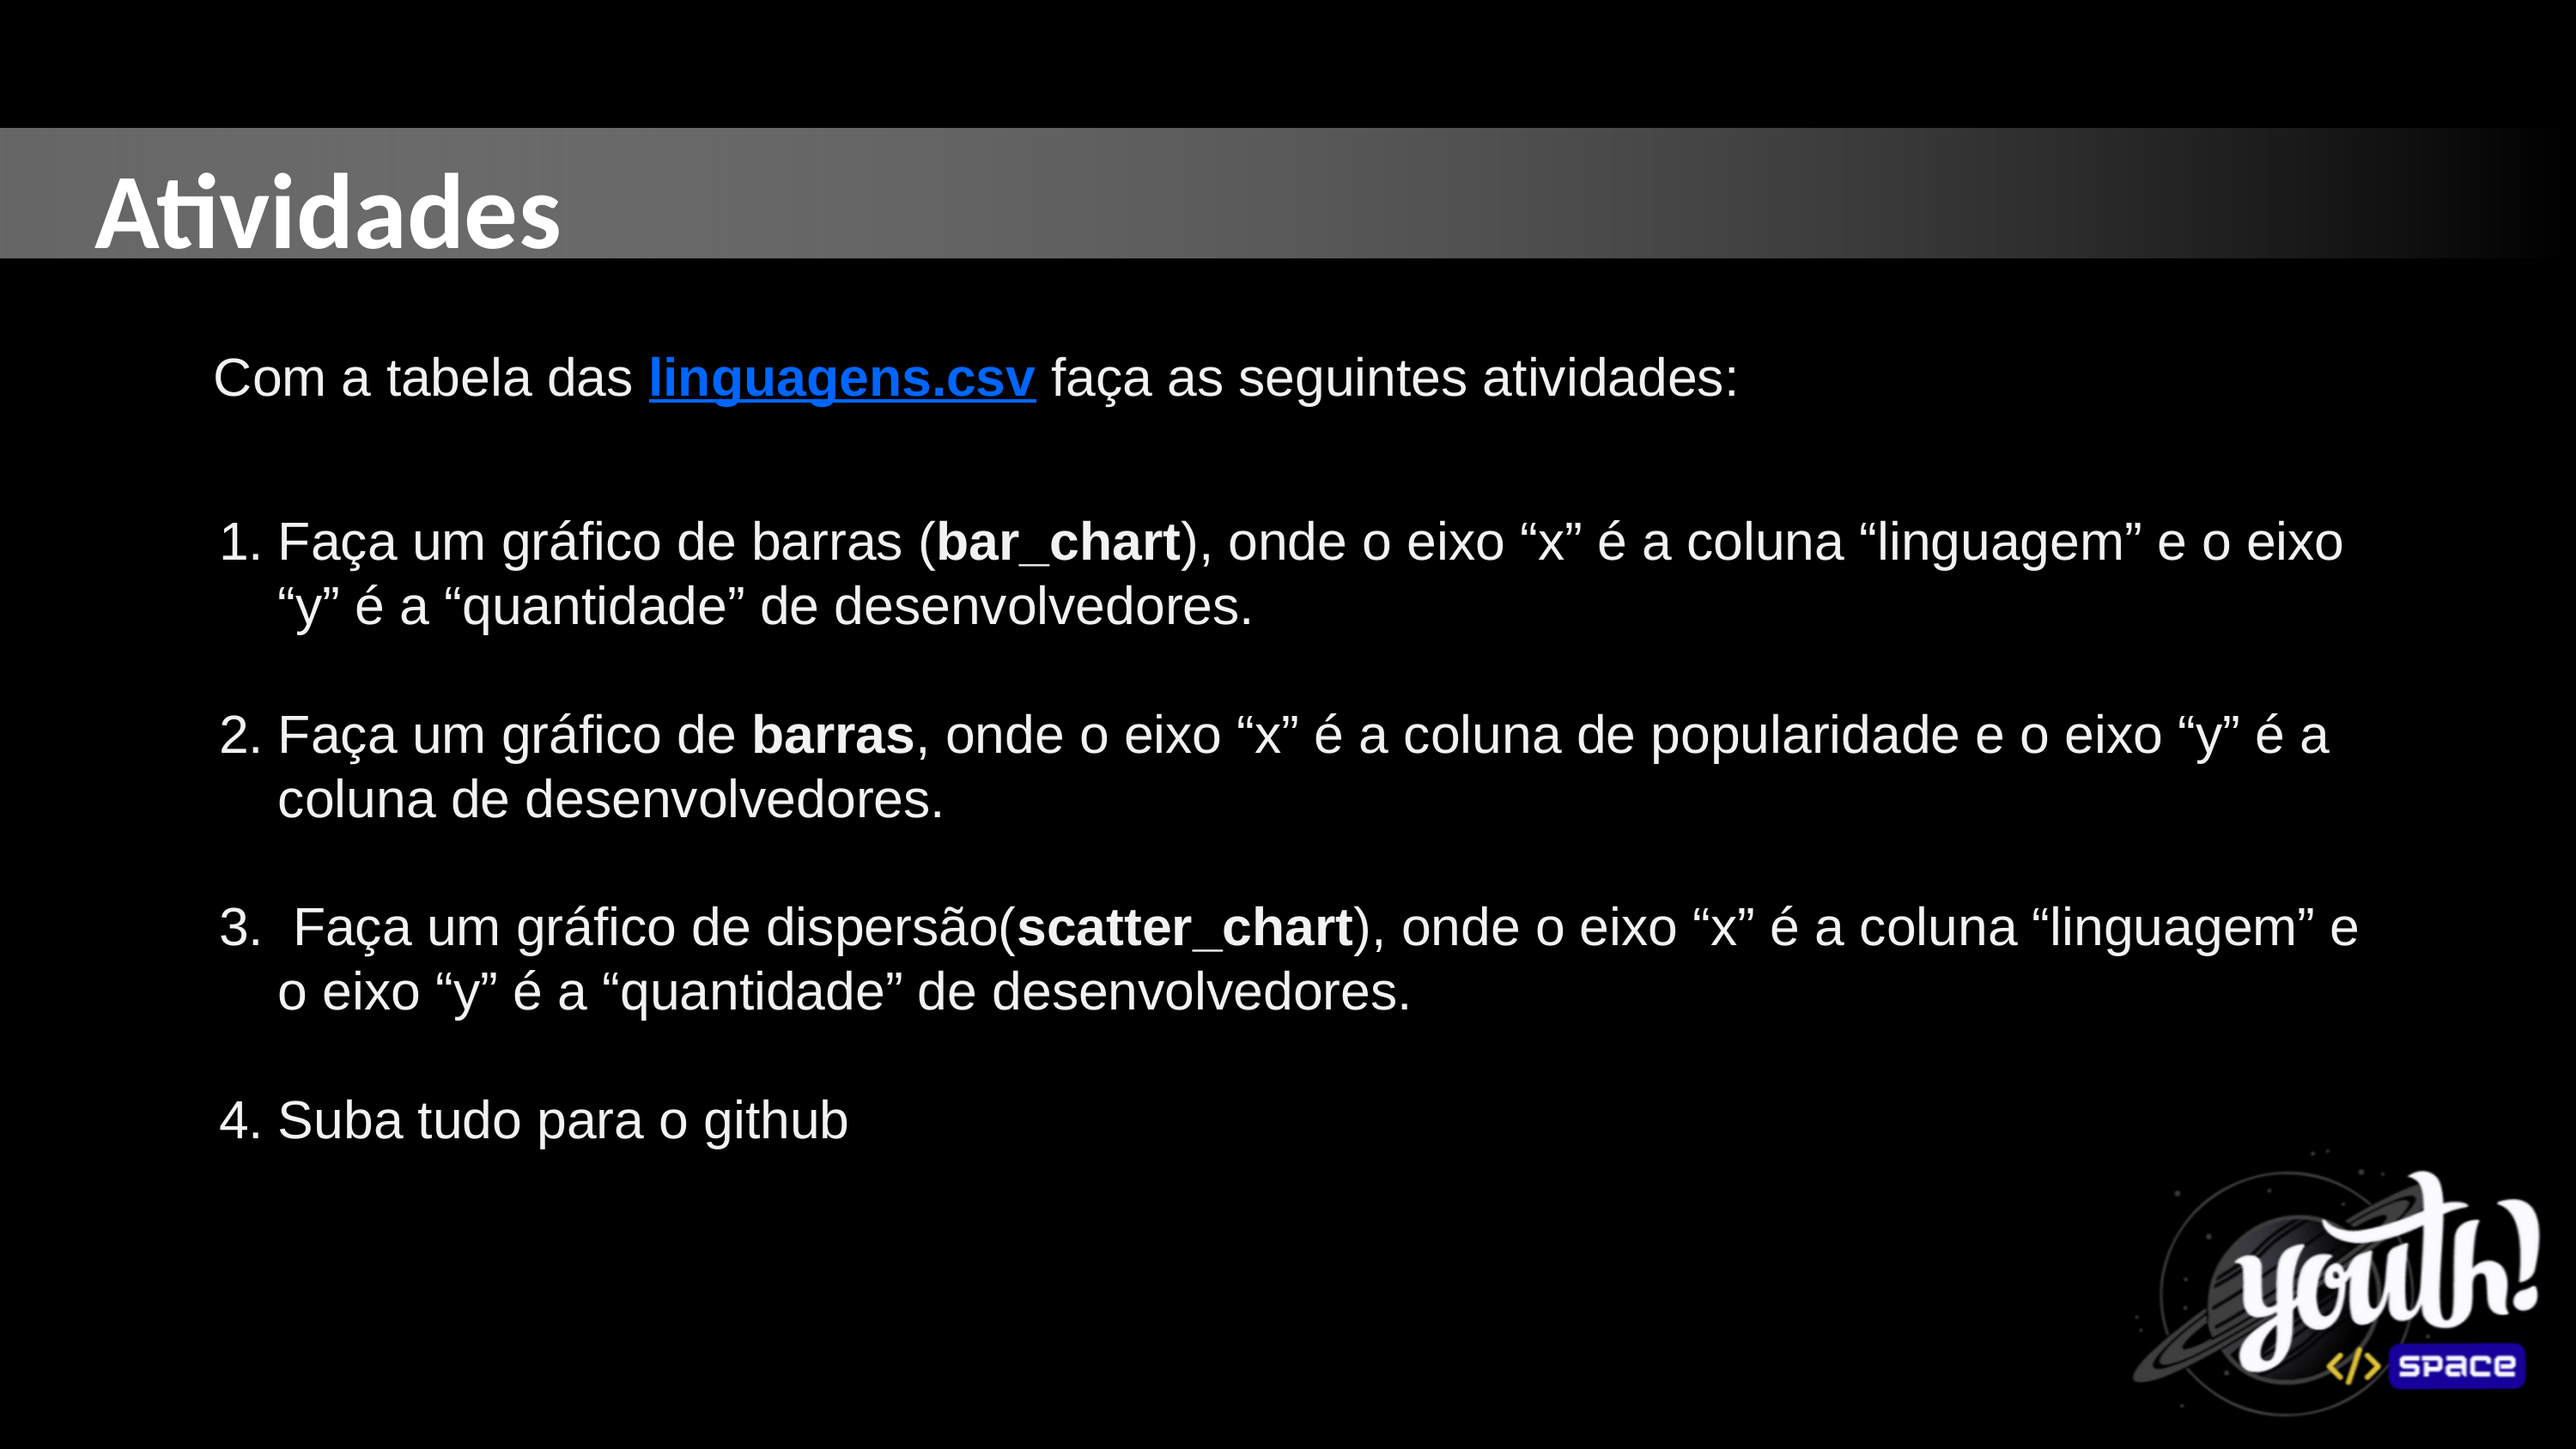

Atividades

Com a tabela das linguagens.csv faça as seguintes atividades:
Faça um gráfico de barras (bar_chart), onde o eixo “x” é a coluna “linguagem” e o eixo “y” é a “quantidade” de desenvolvedores.

Faça um gráfico de barras, onde o eixo “x” é a coluna de popularidade e o eixo “y” é a coluna de desenvolvedores.

 Faça um gráfico de dispersão(scatter_chart), onde o eixo “x” é a coluna “linguagem” e o eixo “y” é a “quantidade” de desenvolvedores.

Suba tudo para o github